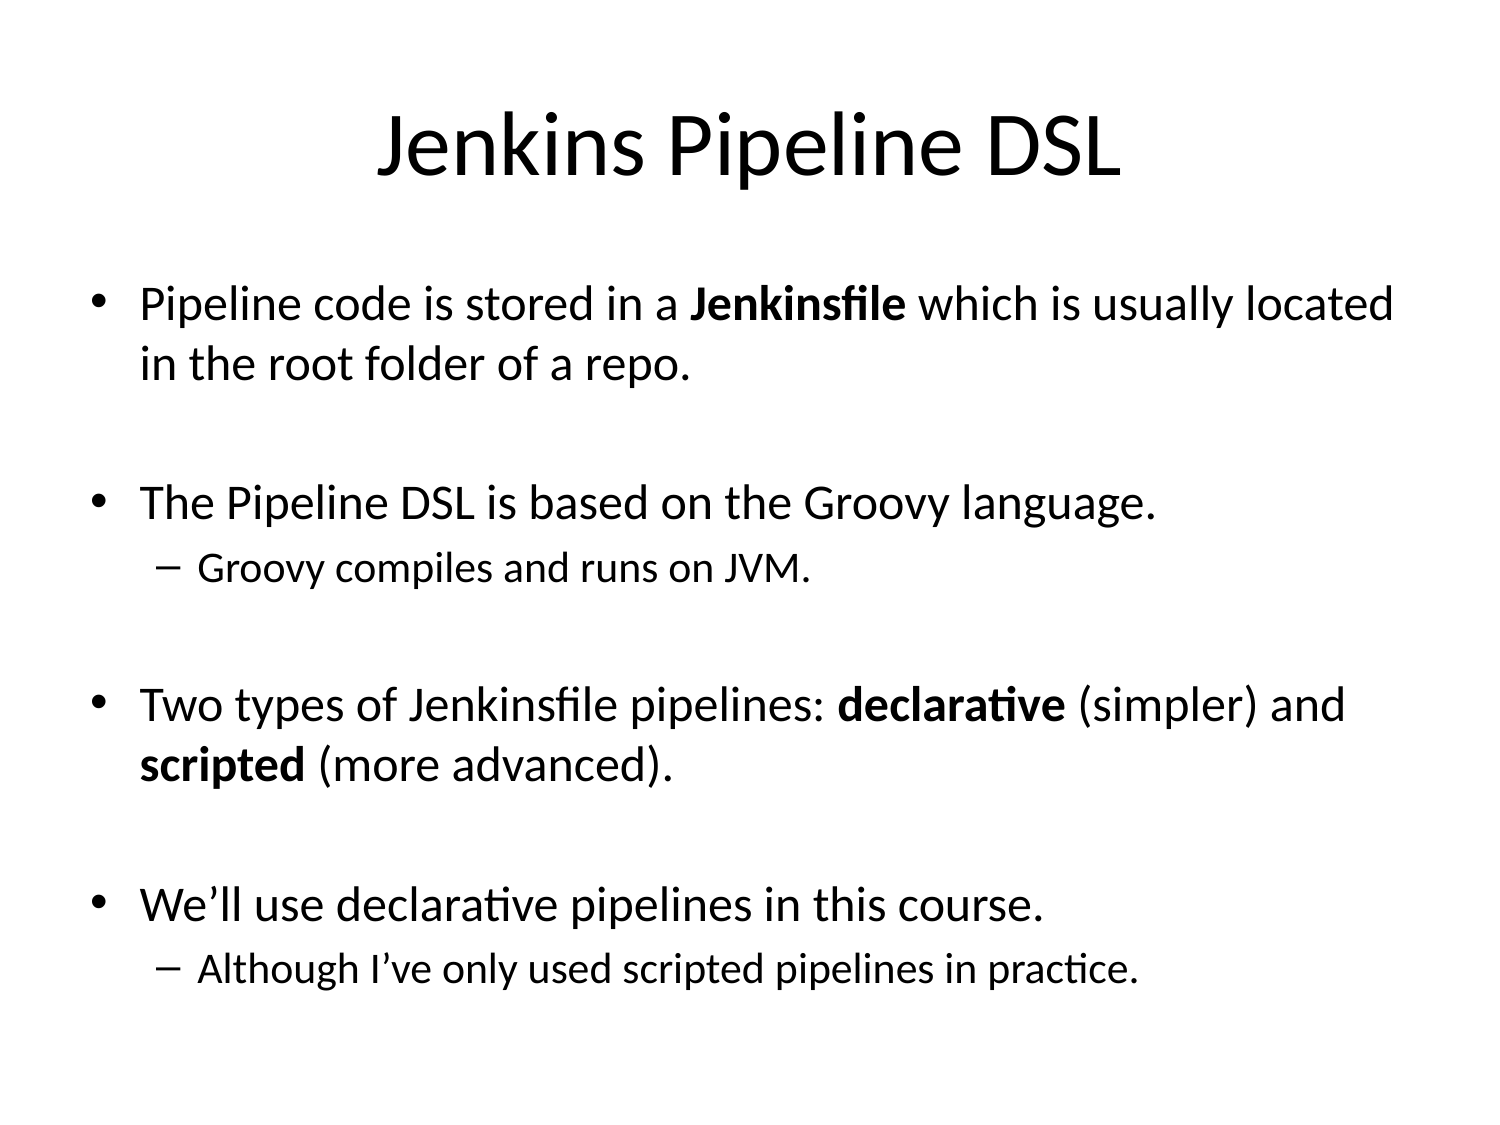

# Jenkins Pipeline DSL
Pipeline code is stored in a Jenkinsfile which is usually located in the root folder of a repo.

The Pipeline DSL is based on the Groovy language.
Groovy compiles and runs on JVM.

Two types of Jenkinsfile pipelines: declarative (simpler) and scripted (more advanced).

We’ll use declarative pipelines in this course.
Although I’ve only used scripted pipelines in practice.